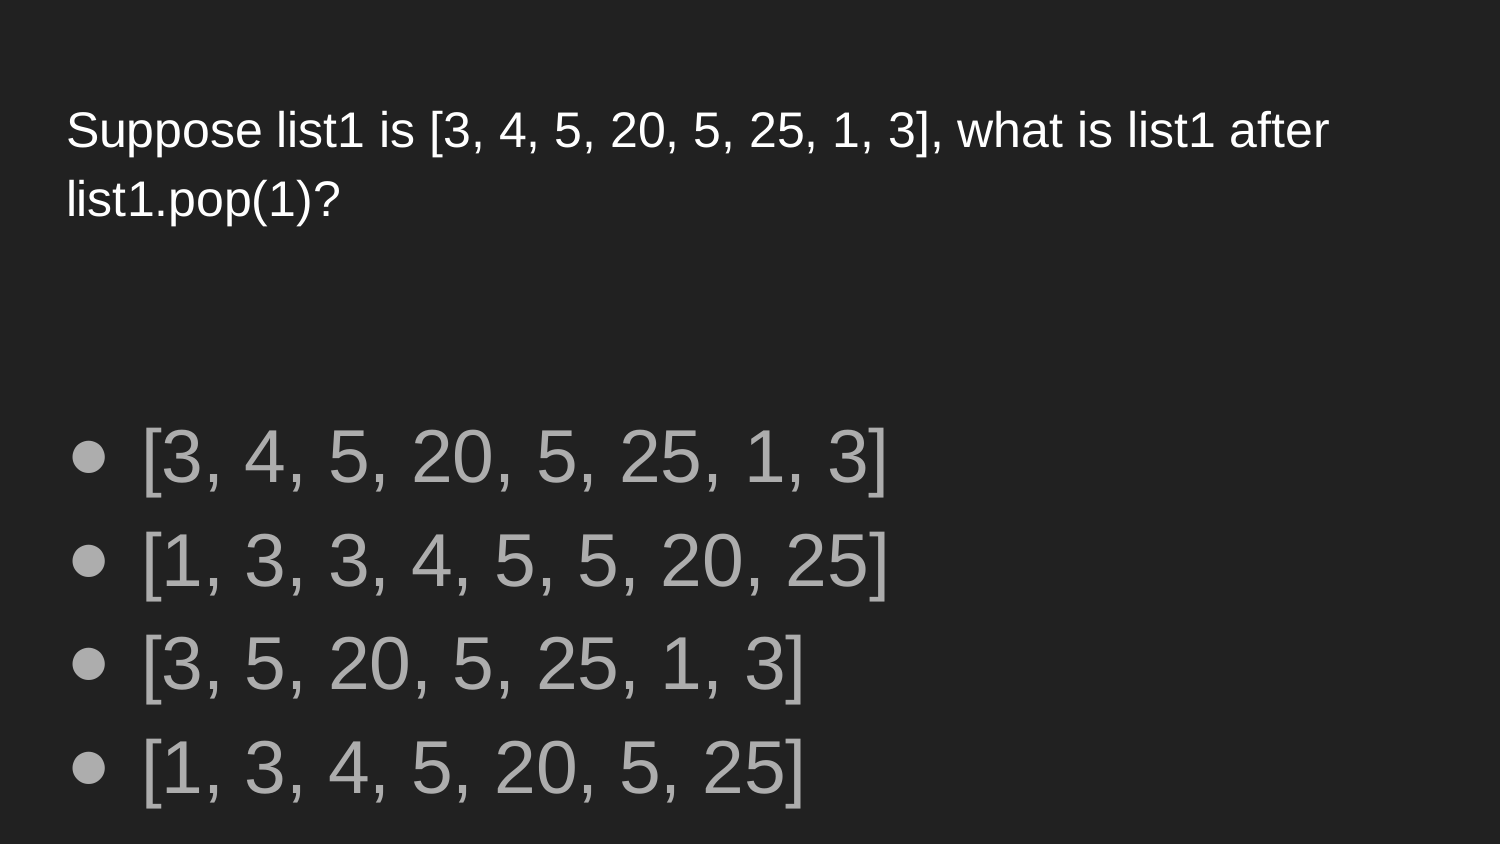

# Suppose list1 is [3, 4, 5, 20, 5, 25, 1, 3], what is list1 after list1.pop(1)?

[3, 4, 5, 20, 5, 25, 1, 3]
[1, 3, 3, 4, 5, 5, 20, 25]
[3, 5, 20, 5, 25, 1, 3]
[1, 3, 4, 5, 20, 5, 25]